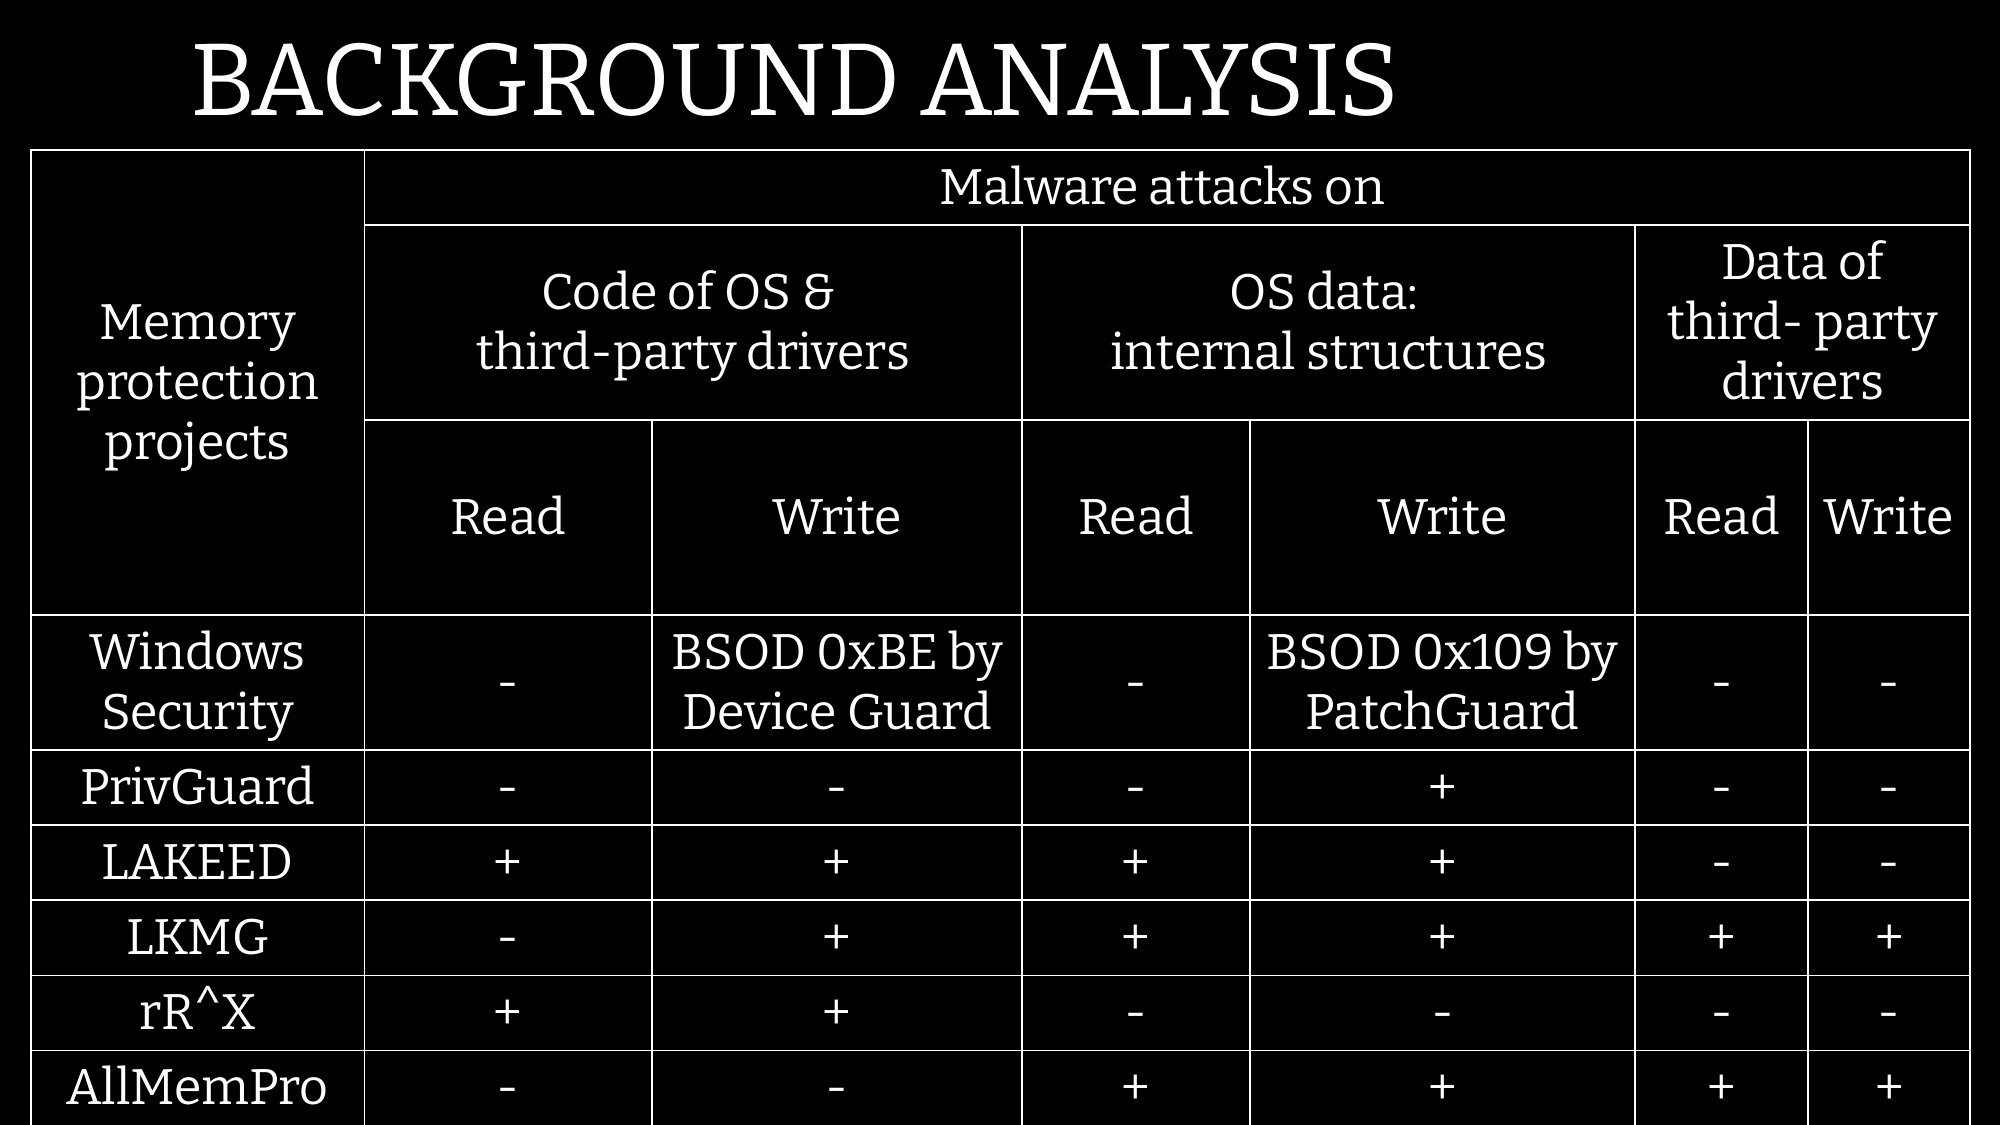

# Background analysis
| Memory protection projects | Malware attacks on |  |  |  |  |  |
| --- | --- | --- | --- | --- | --- | --- |
|  | Code of OS & third-party drivers |  | OS data: internal structures |  | Data of third- party drivers |  |
|  | Read | Write | Read | Write | Read | Write |
| Windows Security | - | BSOD 0xBE by Device Guard | - | BSOD 0x109 by PatchGuard | - | - |
| PrivGuard | - | - | - | + | - | - |
| LAKEED | + | + | + | + | - | - |
| LKMG | - | + | + | + | + | + |
| rR^X | + | + | - | - | - | - |
| AllMemPro | - | - | + | + | + | + |
| Memory Ranger | + | + | + | + | + | + |